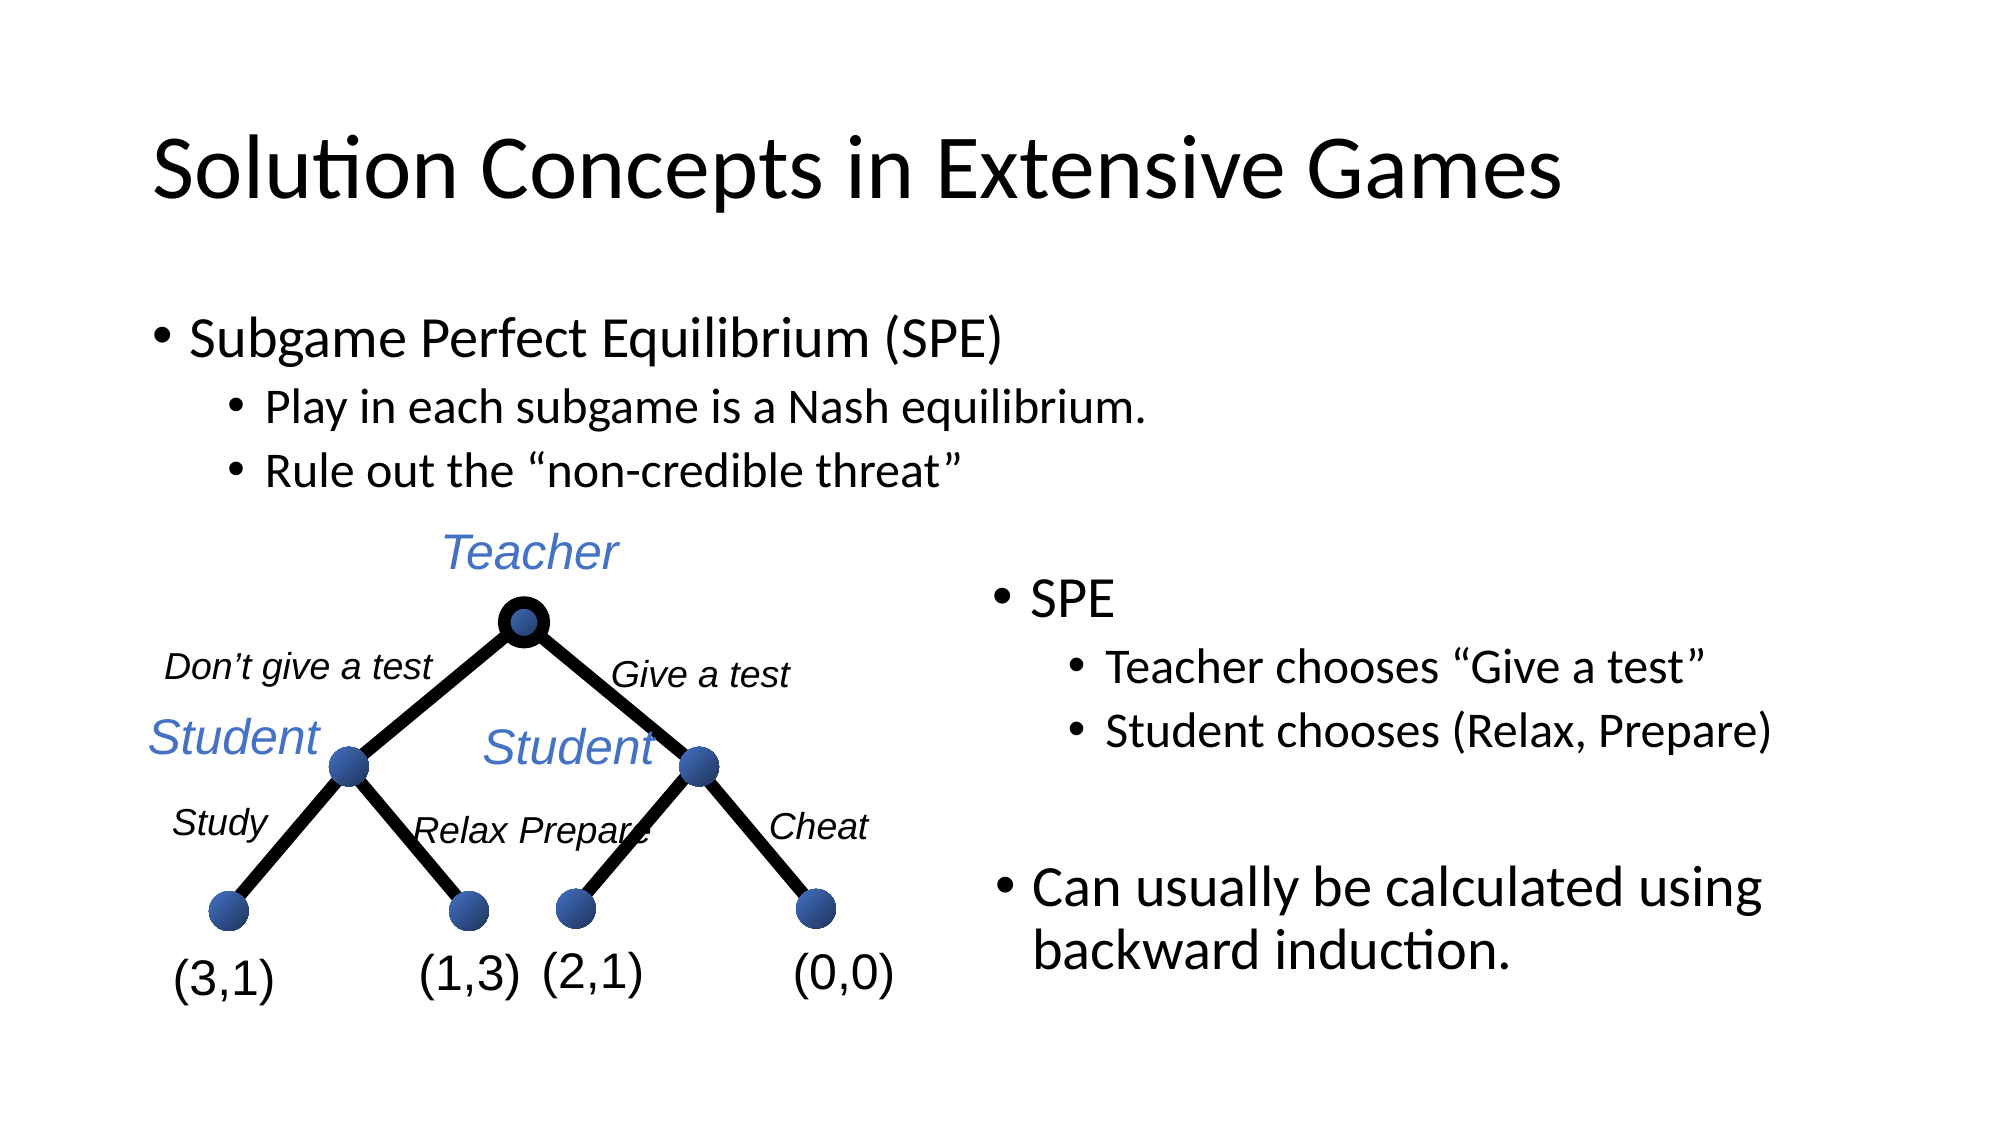

# Solution Concepts in Extensive Games
Subgame Perfect Equilibrium (SPE)
Play in each subgame is a Nash equilibrium.
Rule out the “non-credible threat”
Teacher
SPE
Teacher chooses “Give a test”
Student chooses (Relax, Prepare)

Don’t give a test
Give a test

Study
Cheat
Relax
Prepare

(2,1)
(0,0)
(1,3)
(3,1)
Student
Student
Can usually be calculated using backward induction.